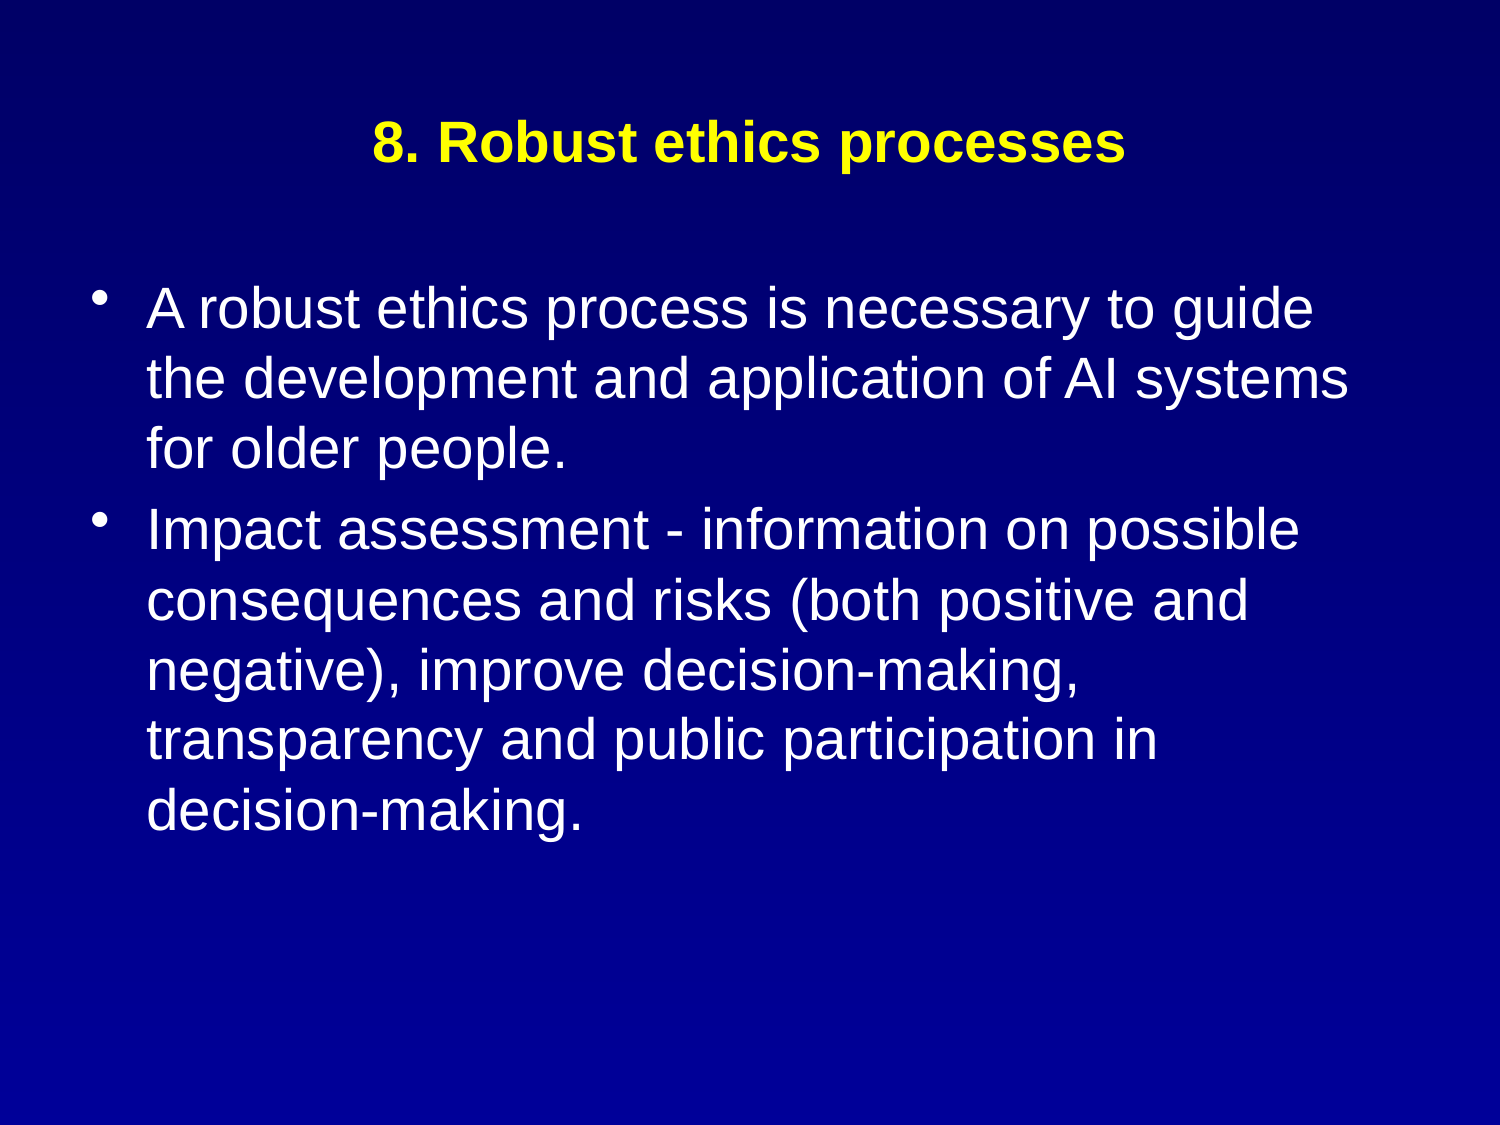

# 8. Robust ethics processes
A robust ethics process is necessary to guide the development and application of AI systems for older people.
Impact assessment - information on possible consequences and risks (both positive and negative), improve decision-making, transparency and public participation in decision-making.